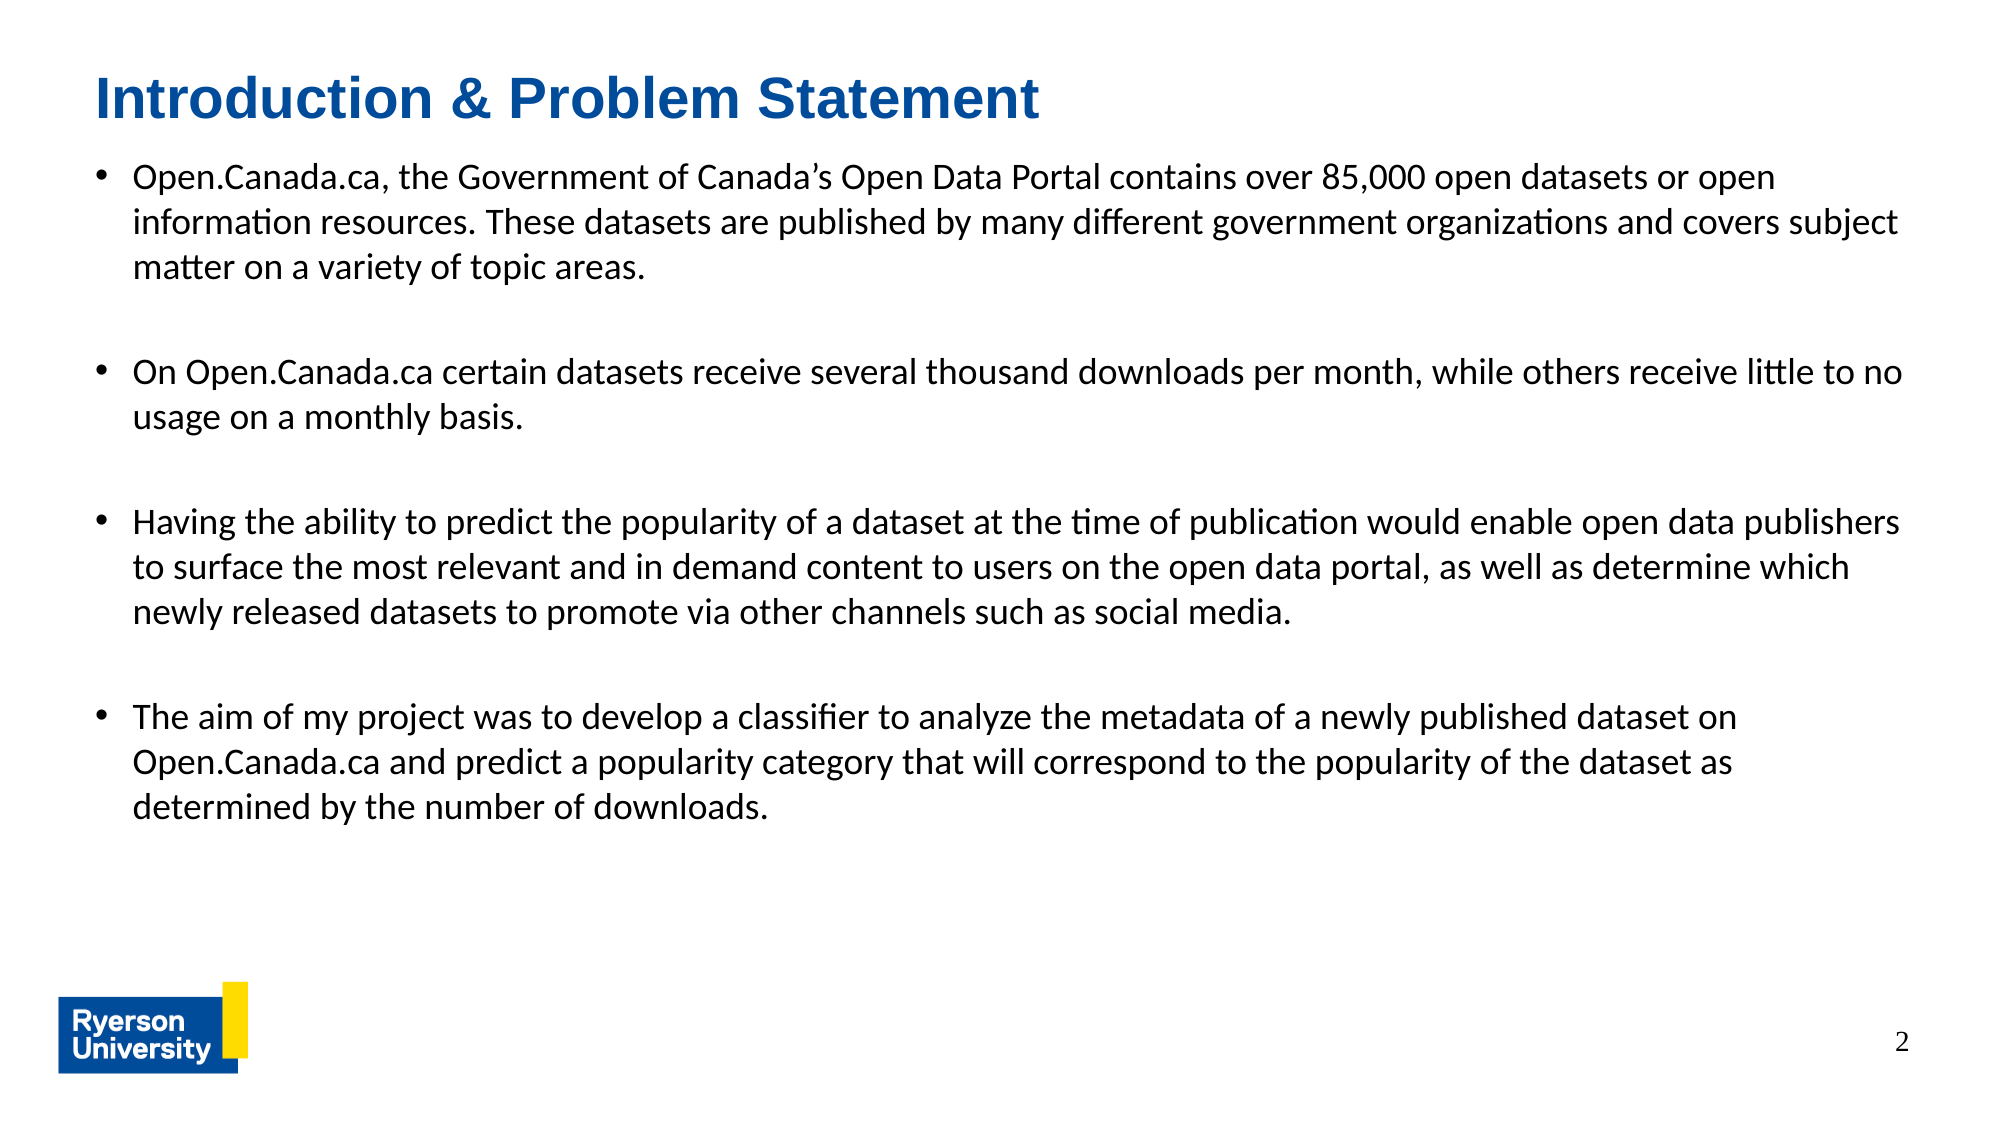

# Introduction & Problem Statement
Open.Canada.ca, the Government of Canada’s Open Data Portal contains over 85,000 open datasets or open information resources. These datasets are published by many different government organizations and covers subject matter on a variety of topic areas.

On Open.Canada.ca certain datasets receive several thousand downloads per month, while others receive little to no usage on a monthly basis.

Having the ability to predict the popularity of a dataset at the time of publication would enable open data publishers to surface the most relevant and in demand content to users on the open data portal, as well as determine which newly released datasets to promote via other channels such as social media.

The aim of my project was to develop a classifier to analyze the metadata of a newly published dataset on Open.Canada.ca and predict a popularity category that will correspond to the popularity of the dataset as determined by the number of downloads.

2